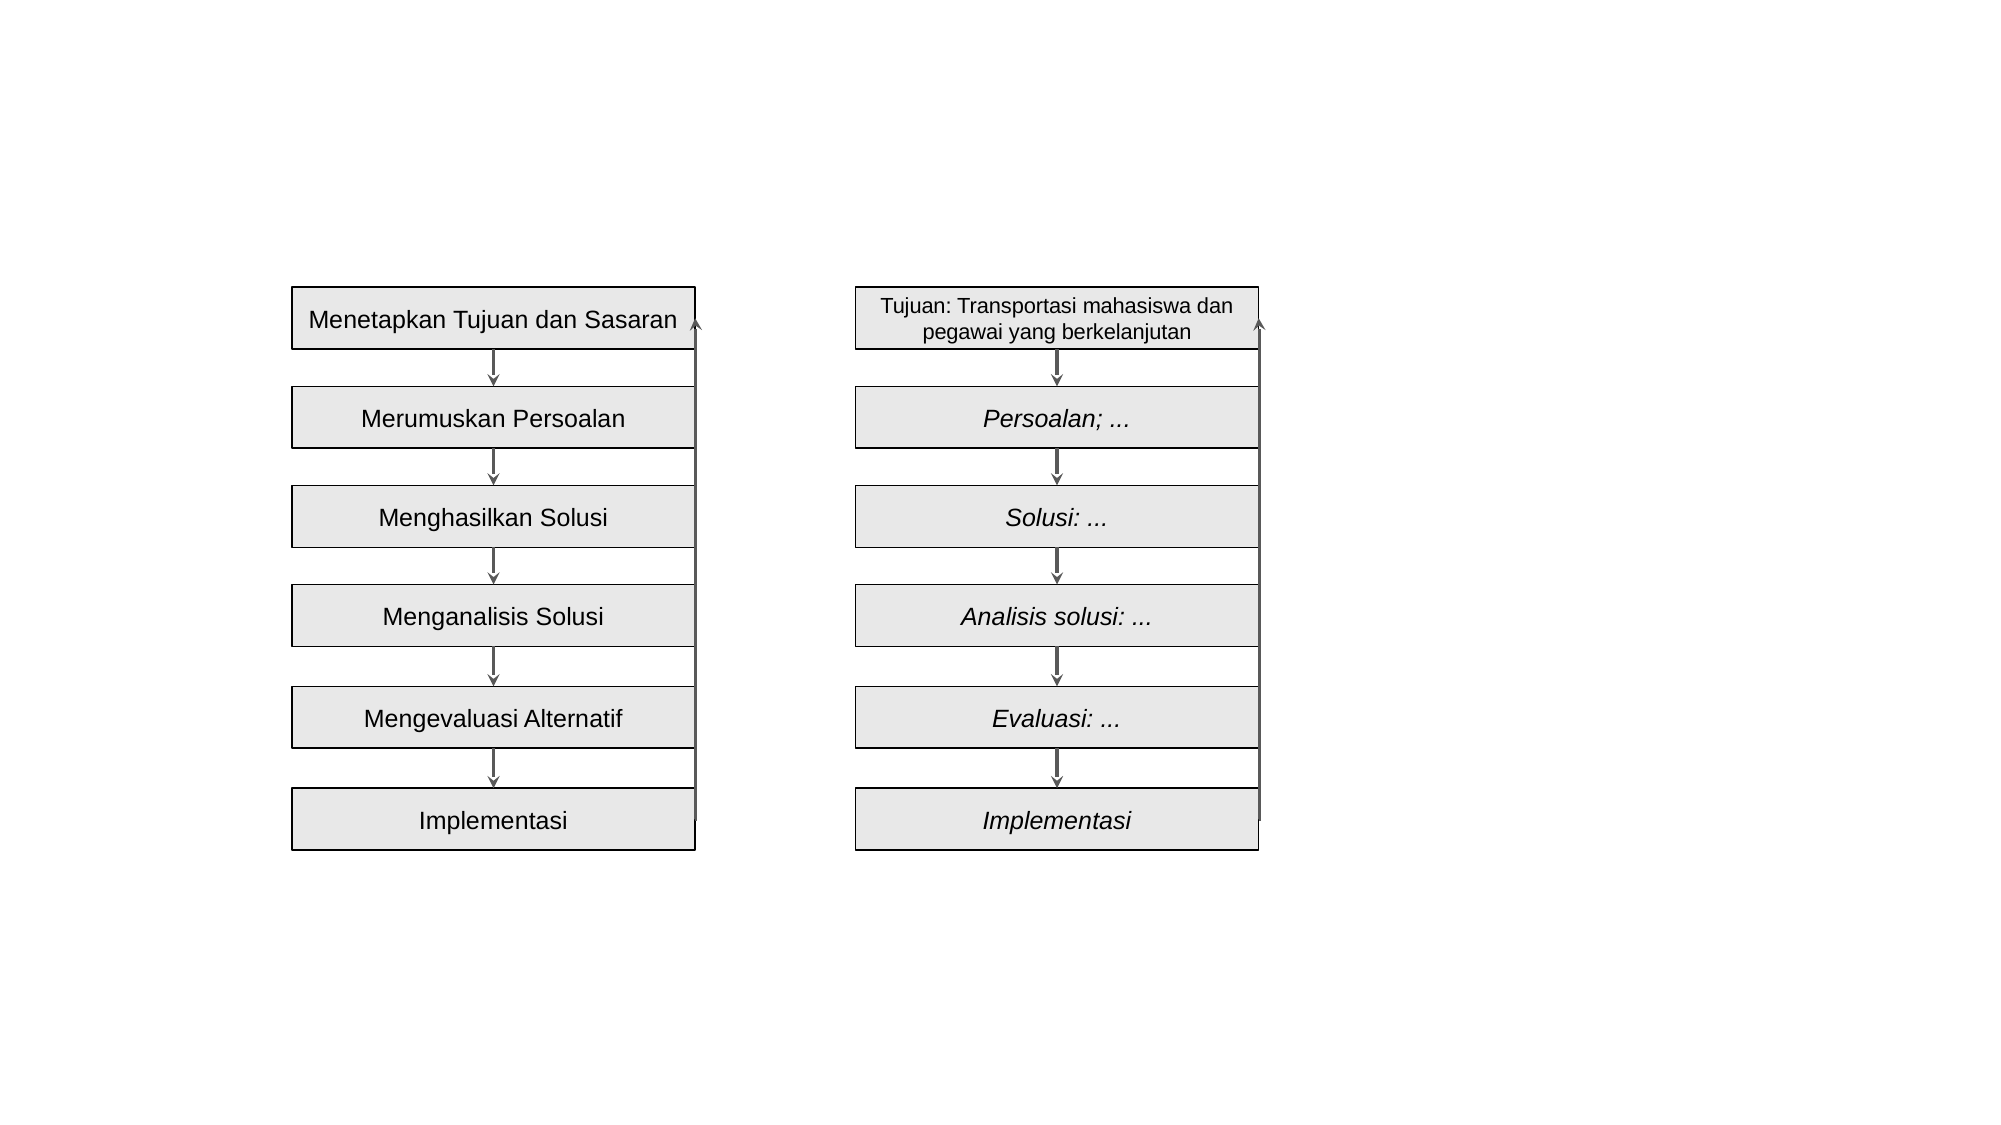

Menetapkan Tujuan dan Sasaran
Tujuan: Transportasi mahasiswa dan pegawai yang berkelanjutan
Merumuskan Persoalan
Persoalan; ...
Menghasilkan Solusi
Solusi: ...
Menganalisis Solusi
Analisis solusi: ...
Mengevaluasi Alternatif
Evaluasi: ...
Implementasi
Implementasi